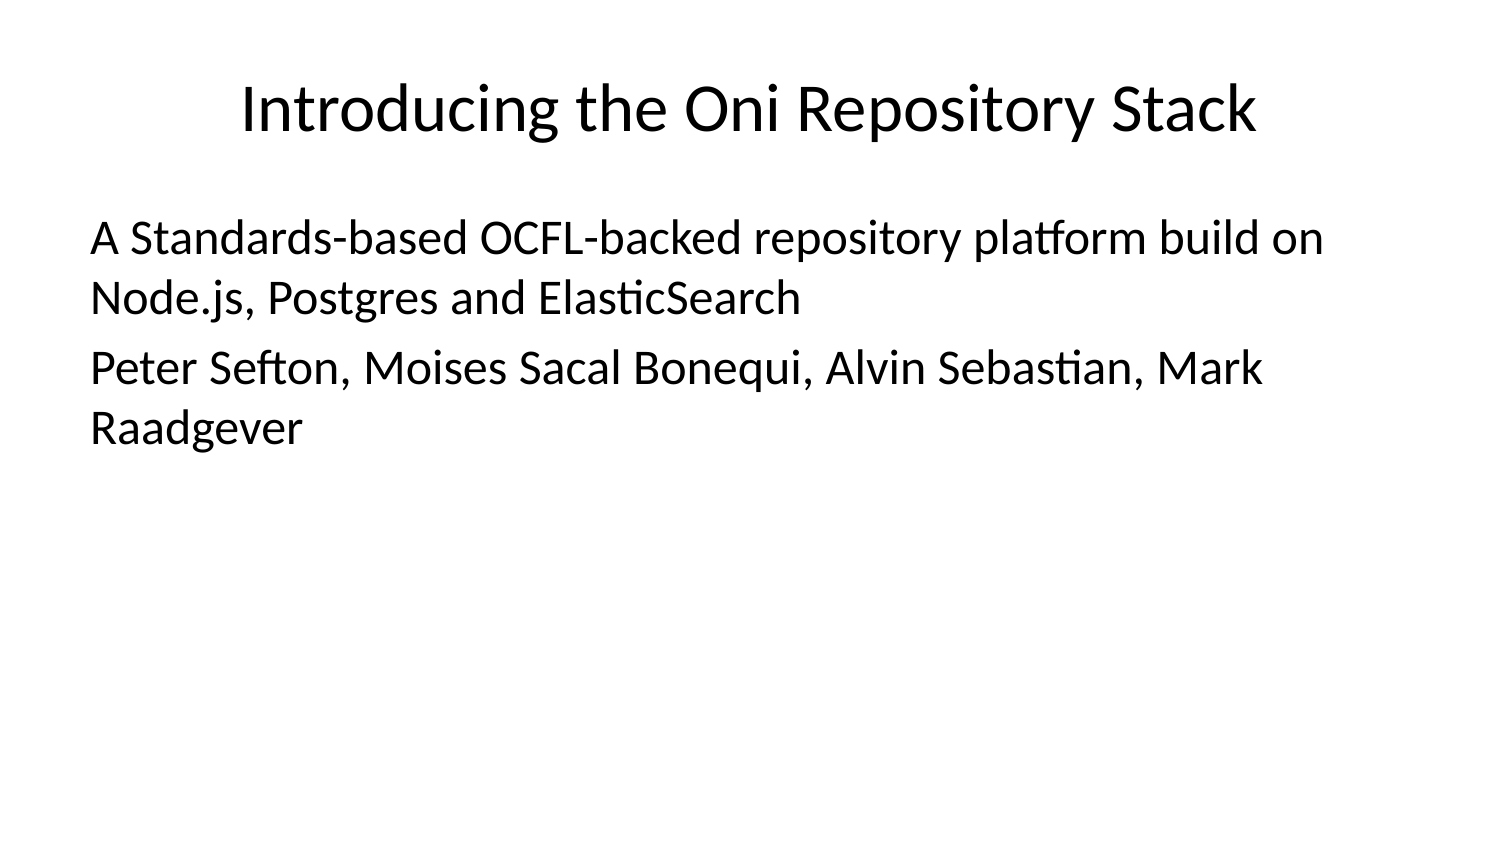

# Introducing the Oni Repository Stack
A Standards-based OCFL-backed repository platform build on Node.js, Postgres and ElasticSearch
Peter Sefton, Moises Sacal Bonequi, Alvin Sebastian, Mark Raadgever